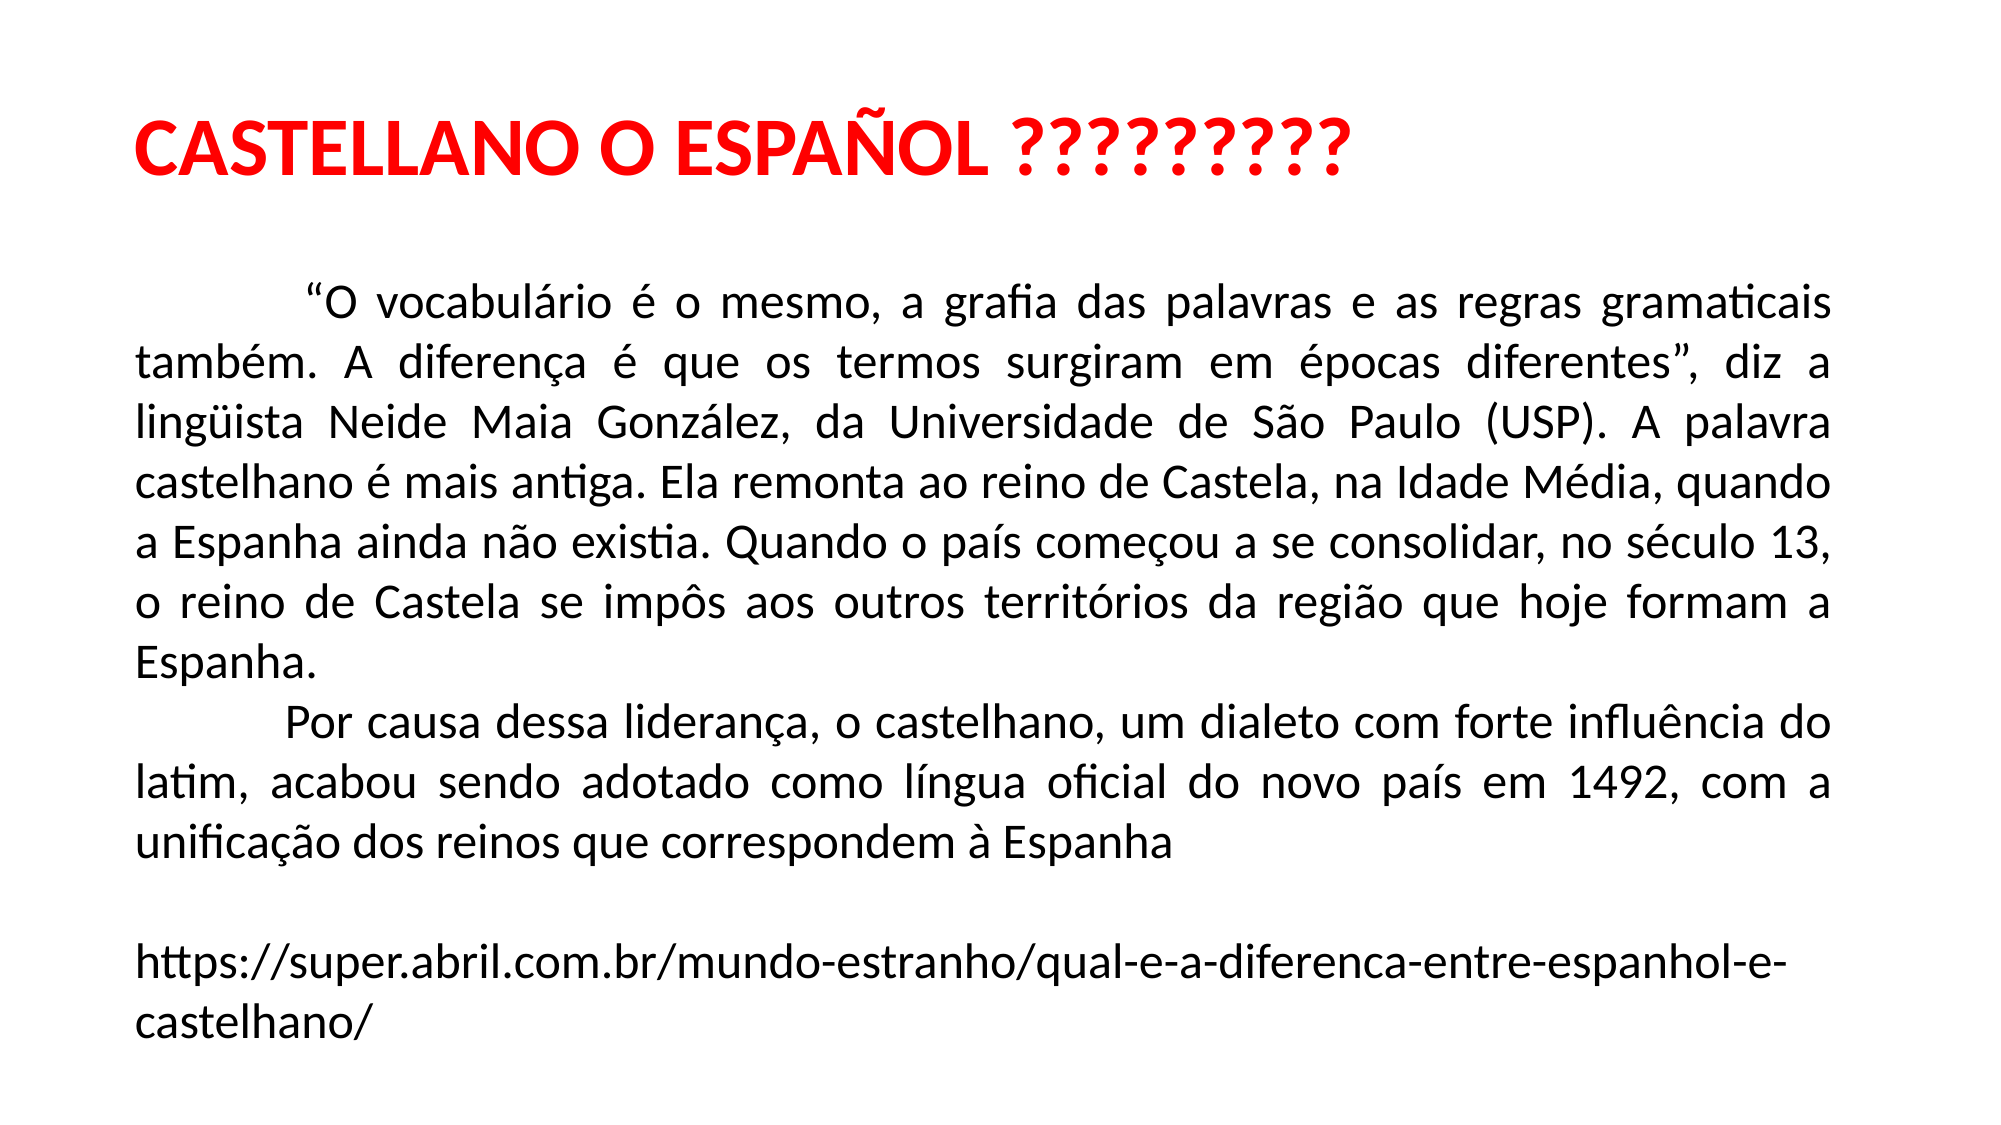

CASTELLANO O ESPAÑOL ?????????
	 “O vocabulário é o mesmo, a grafia das palavras e as regras gramaticais também. A diferença é que os termos surgiram em épocas diferentes”, diz a lingüista Neide Maia González, da Universidade de São Paulo (USP). A palavra castelhano é mais antiga. Ela remonta ao reino de Castela, na Idade Média, quando a Espanha ainda não existia. Quando o país começou a se consolidar, no século 13, o reino de Castela se impôs aos outros territórios da região que hoje formam a Espanha.
	Por causa dessa liderança, o castelhano, um dialeto com forte influência do latim, acabou sendo adotado como língua oficial do novo país em 1492, com a unificação dos reinos que correspondem à Espanha

https://super.abril.com.br/mundo-estranho/qual-e-a-diferenca-entre-espanhol-e-castelhano/